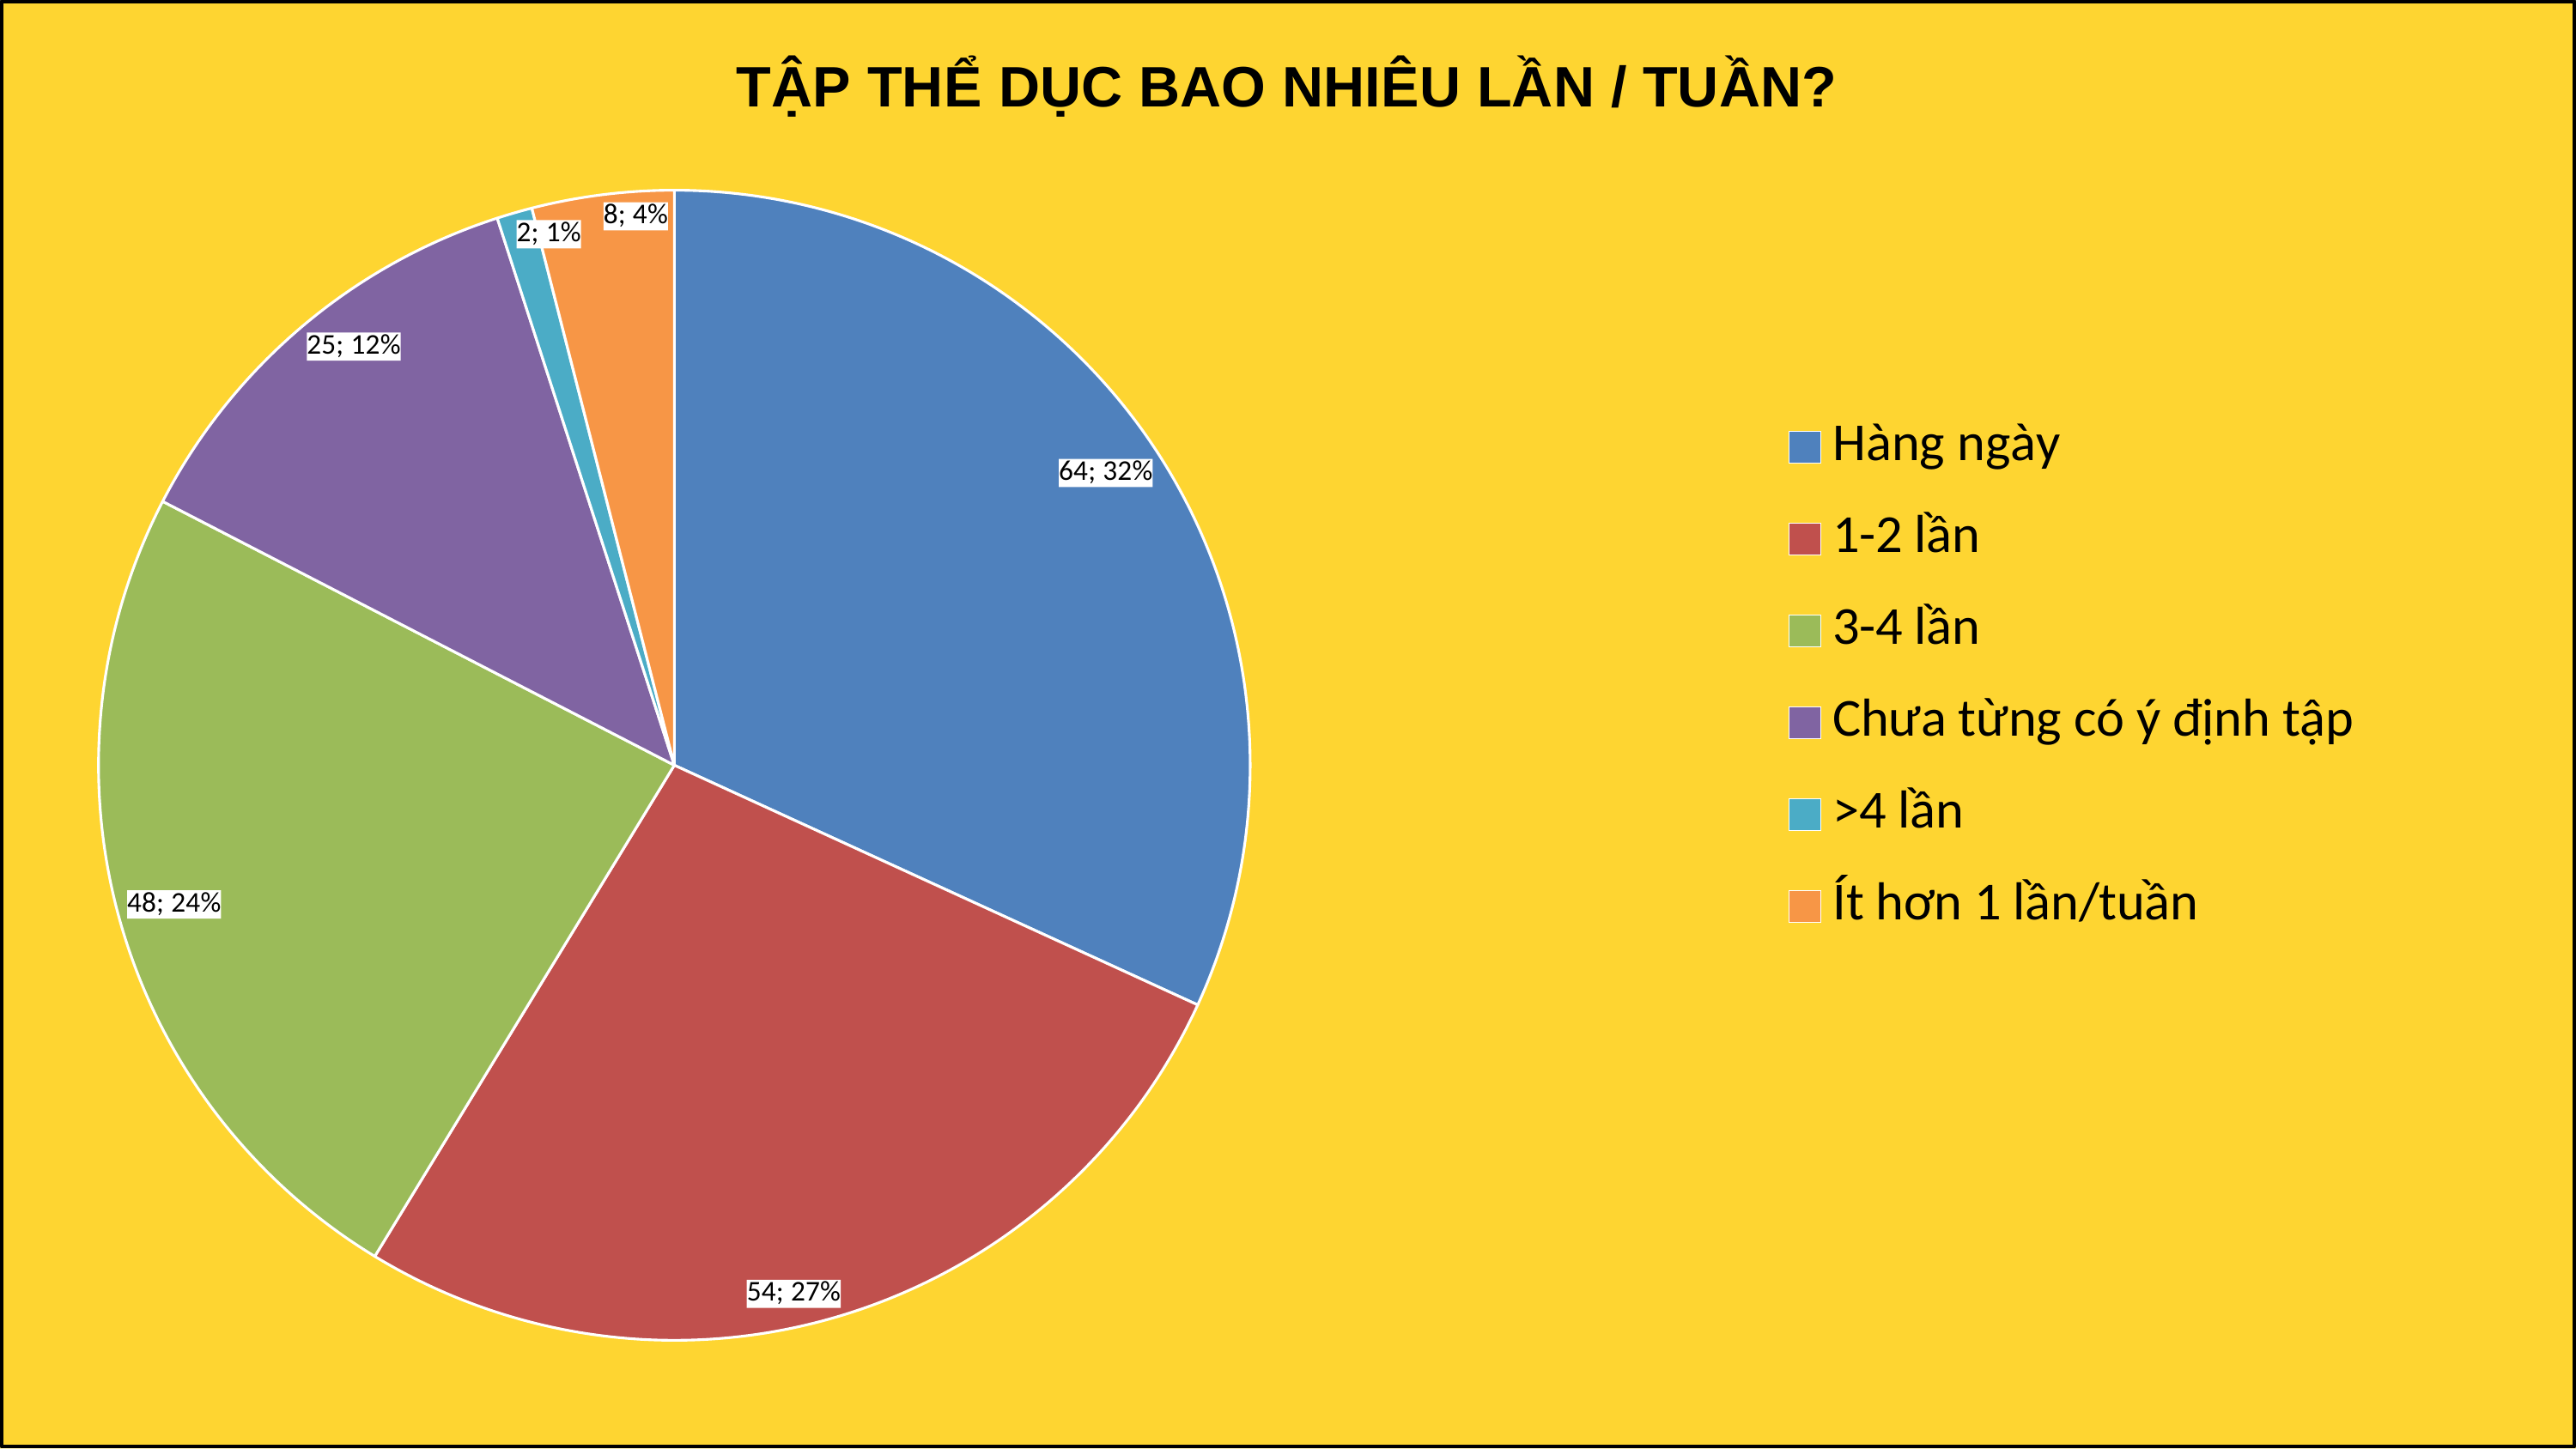

### Chart: TẬP THỂ DỤC BAO NHIÊU LẦN / TUẦN?

| Category | Column1 |
|---|---|
| Hàng ngày | 64.0 |
| 1-2 lần | 54.0 |
| 3-4 lần | 48.0 |
| Chưa từng có ý định tập | 25.0 |
| >4 lần | 2.0 |
| Ít hơn 1 lần/tuần | 8.0 |